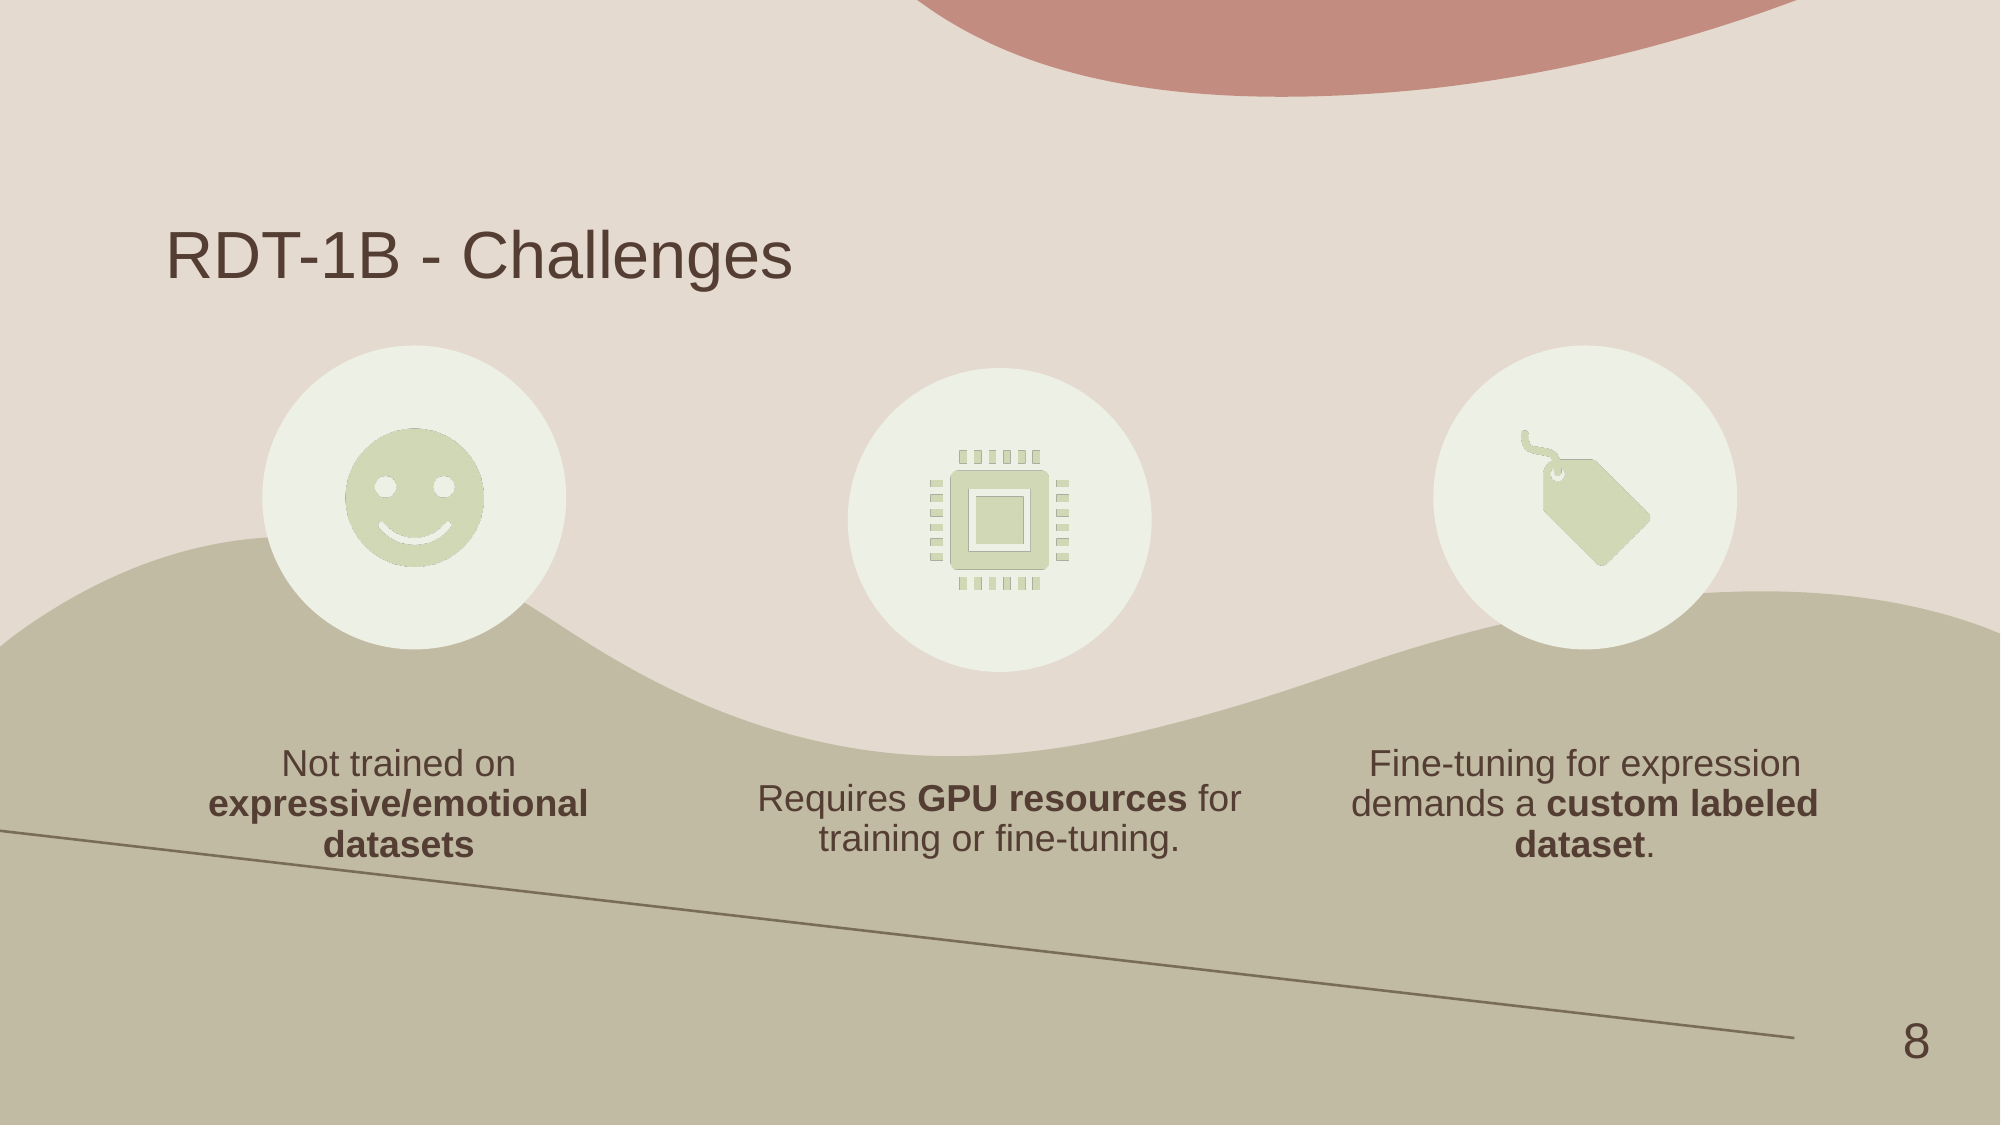

# RDT-1B - Challenges
Not trained on expressive/emotional datasets
Requires GPU resources for training or fine-tuning.
Fine-tuning for expression demands a custom labeled dataset.
8